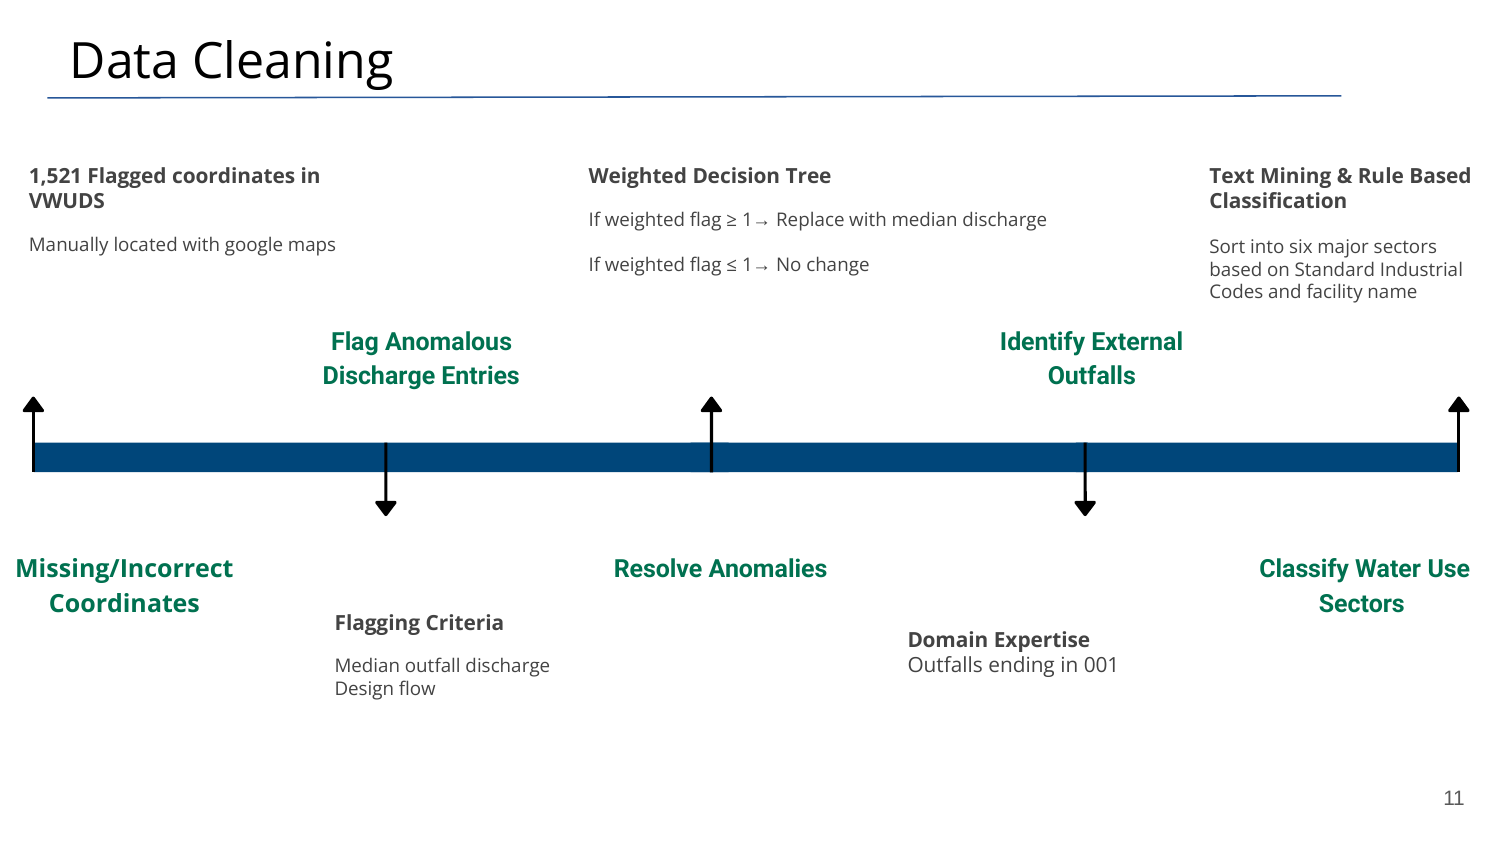

# Data Cleaning
1,521 Flagged coordinates in VWUDS

Manually located with google maps
Weighted Decision Tree

If weighted flag ≥ 1→ Replace with median discharge
If weighted flag ≤ 1→ No change

Text Mining & Rule Based Classification

Sort into six major sectors based on Standard Industrial Codes and facility name

Flag Anomalous Discharge Entries
Identify External Outfalls

Missing/Incorrect Coordinates
Resolve Anomalies
Classify Water Use Sectors
Flagging Criteria

Median outfall discharge
Design flow

Domain Expertise
Outfalls ending in 001

11